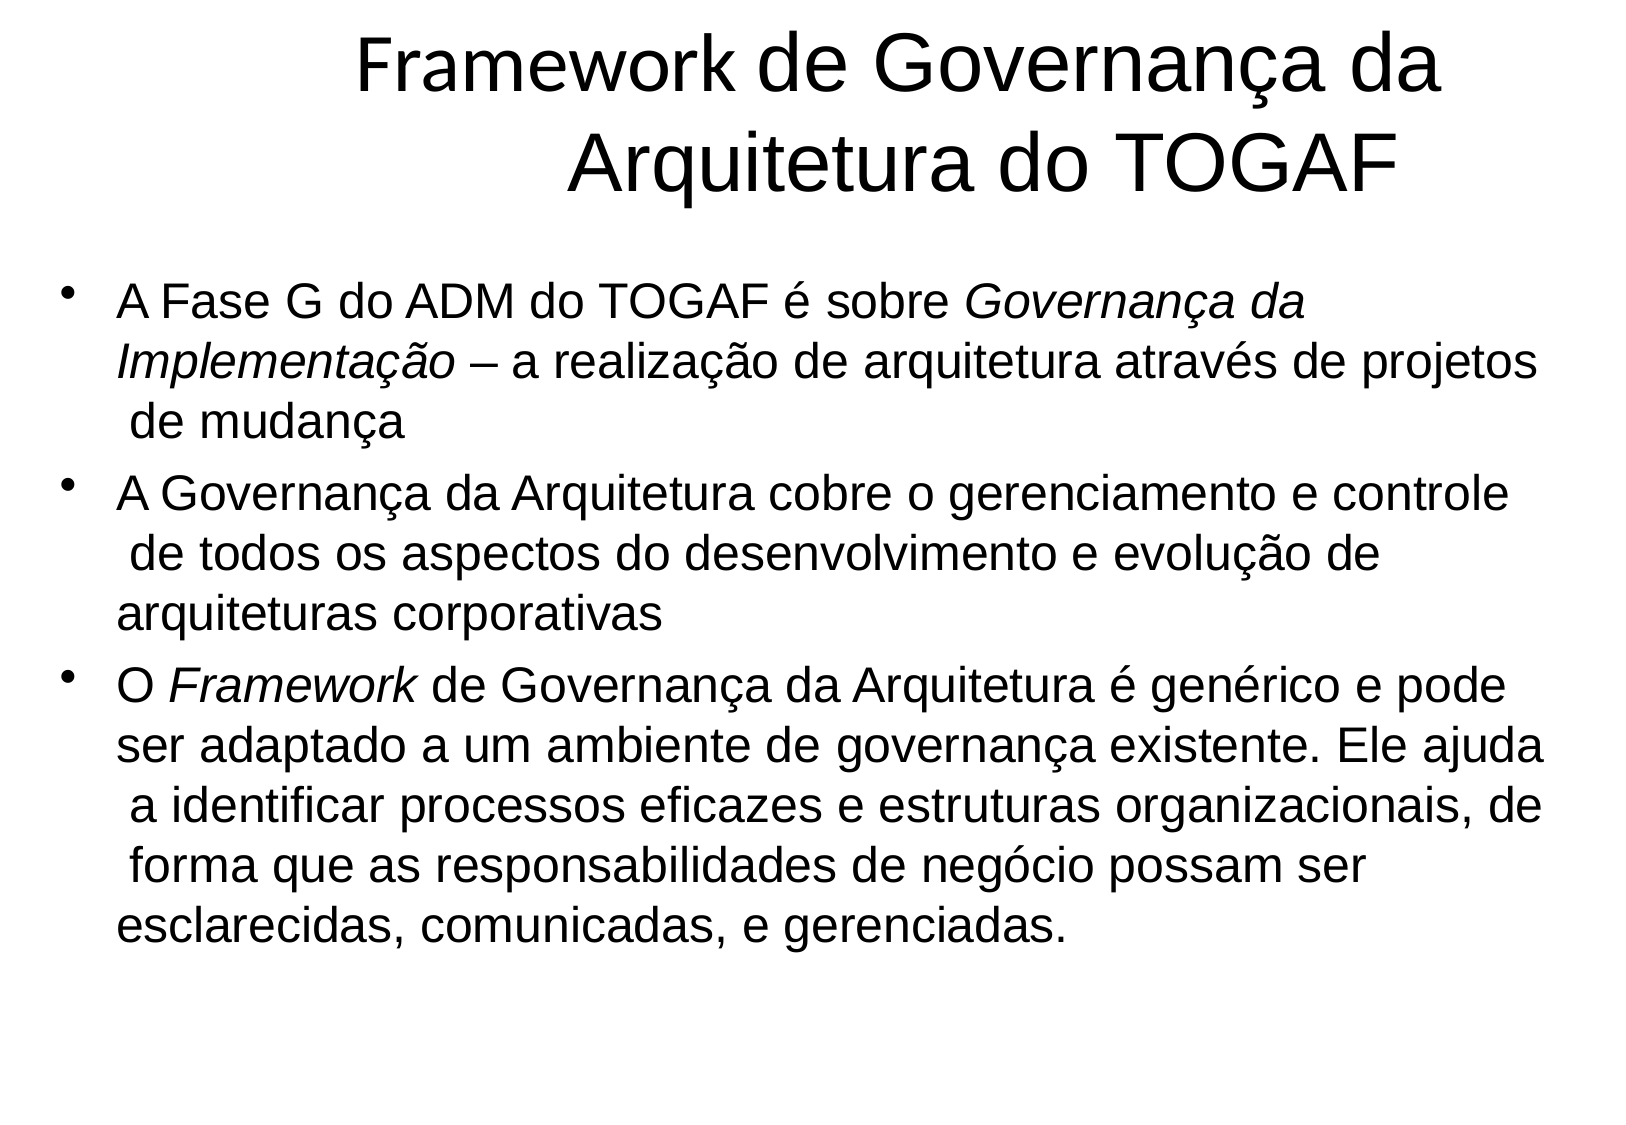

# Framework de Governança da  Arquitetura do TOGAF
A Fase G do ADM do TOGAF é sobre Governança da  Implementação – a realização de arquitetura através de projetos  de mudança
A Governança da Arquitetura cobre o gerenciamento e controle  de todos os aspectos do desenvolvimento e evolução de  arquiteturas corporativas
O Framework de Governança da Arquitetura é genérico e pode  ser adaptado a um ambiente de governança existente. Ele ajuda  a identificar processos eficazes e estruturas organizacionais, de  forma que as responsabilidades de negócio possam ser  esclarecidas, comunicadas, e gerenciadas.